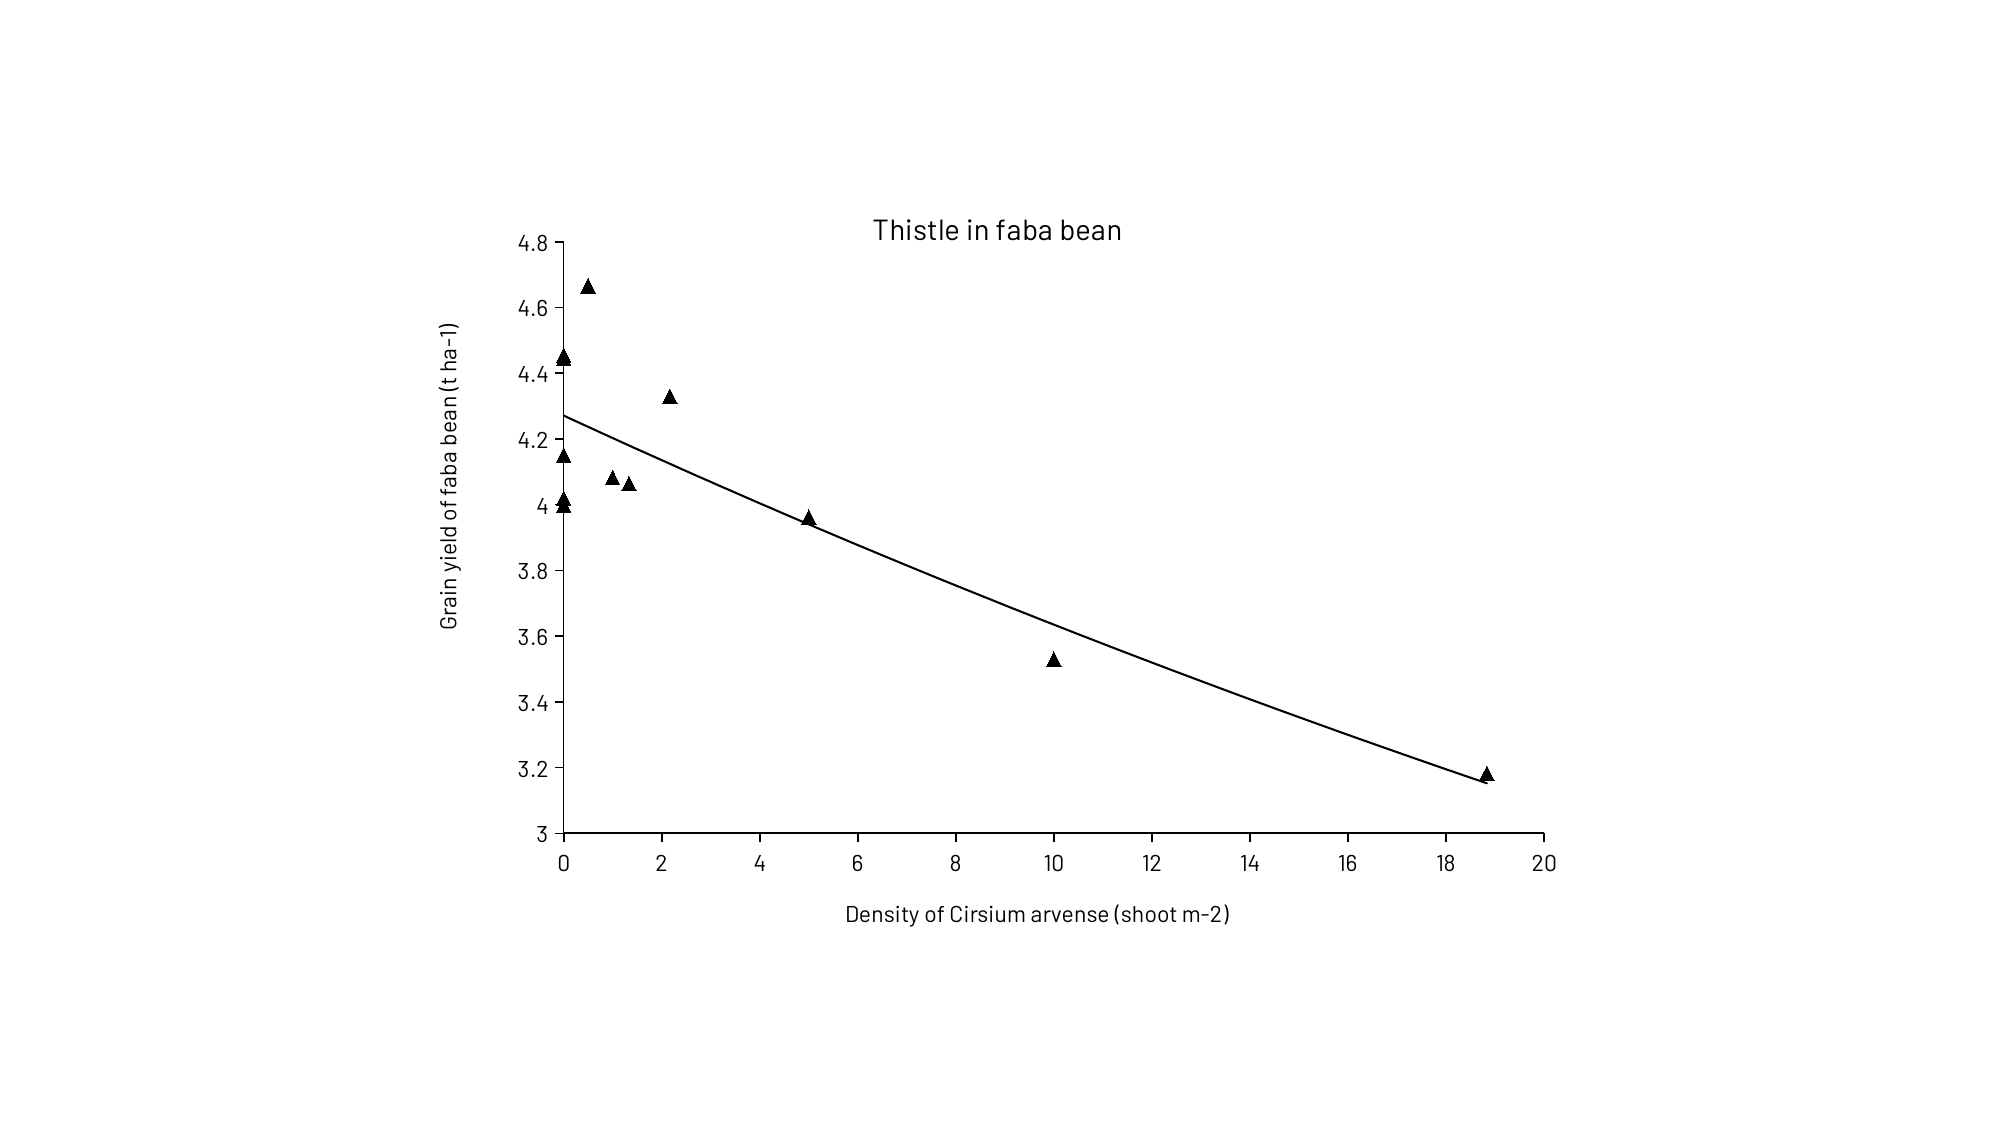

### Chart: Thistle in faba bean

| Category |  |
|---|---|